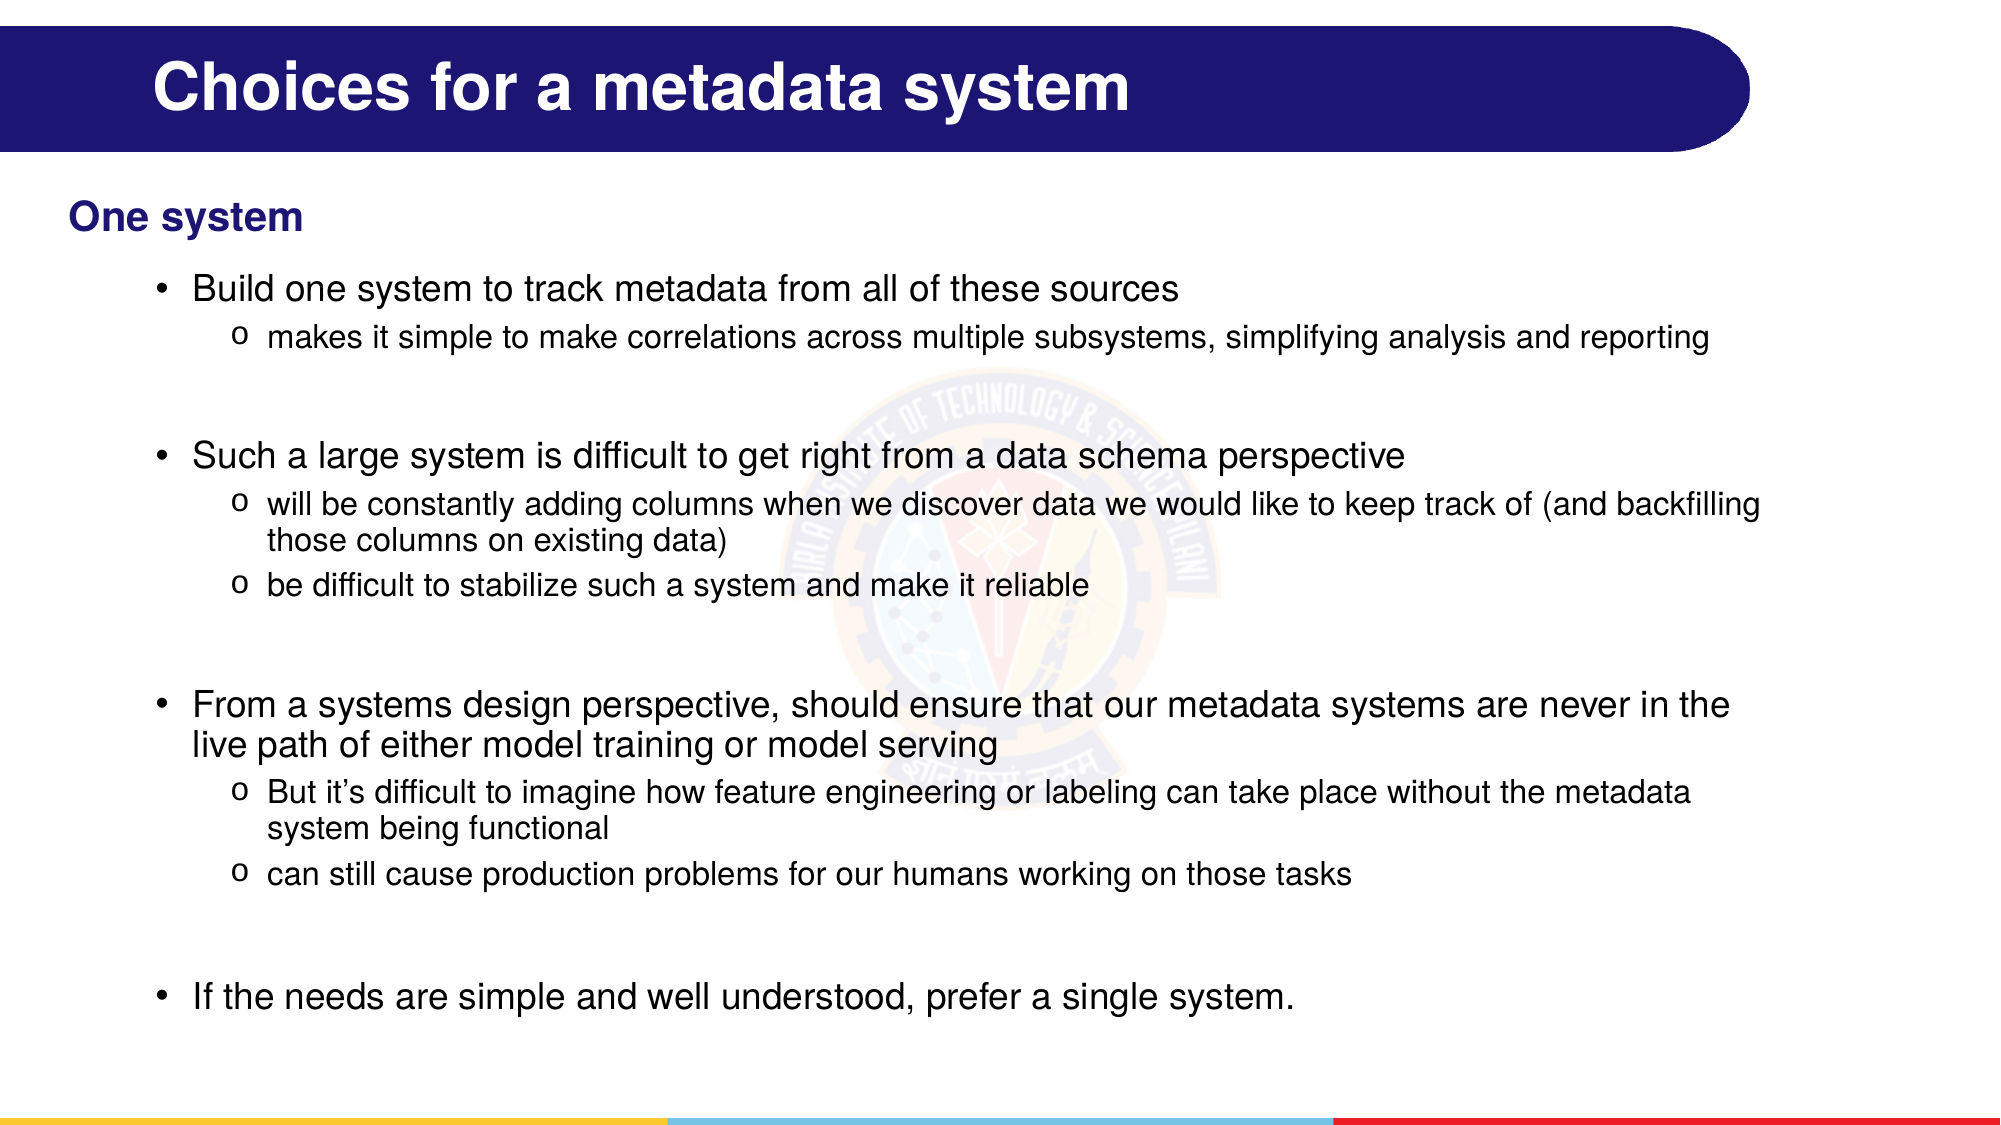

# Choices for a metadata system
One system
Build one system to track metadata from all of these sources
makes it simple to make correlations across multiple subsystems, simplifying analysis and reporting

Such a large system is difficult to get right from a data schema perspective
will be constantly adding columns when we discover data we would like to keep track of (and backfilling those columns on existing data)
be difficult to stabilize such a system and make it reliable

From a systems design perspective, should ensure that our metadata systems are never in the live path of either model training or model serving
But it’s difficult to imagine how feature engineering or labeling can take place without the metadata system being functional
can still cause production problems for our humans working on those tasks

If the needs are simple and well understood, prefer a single system.